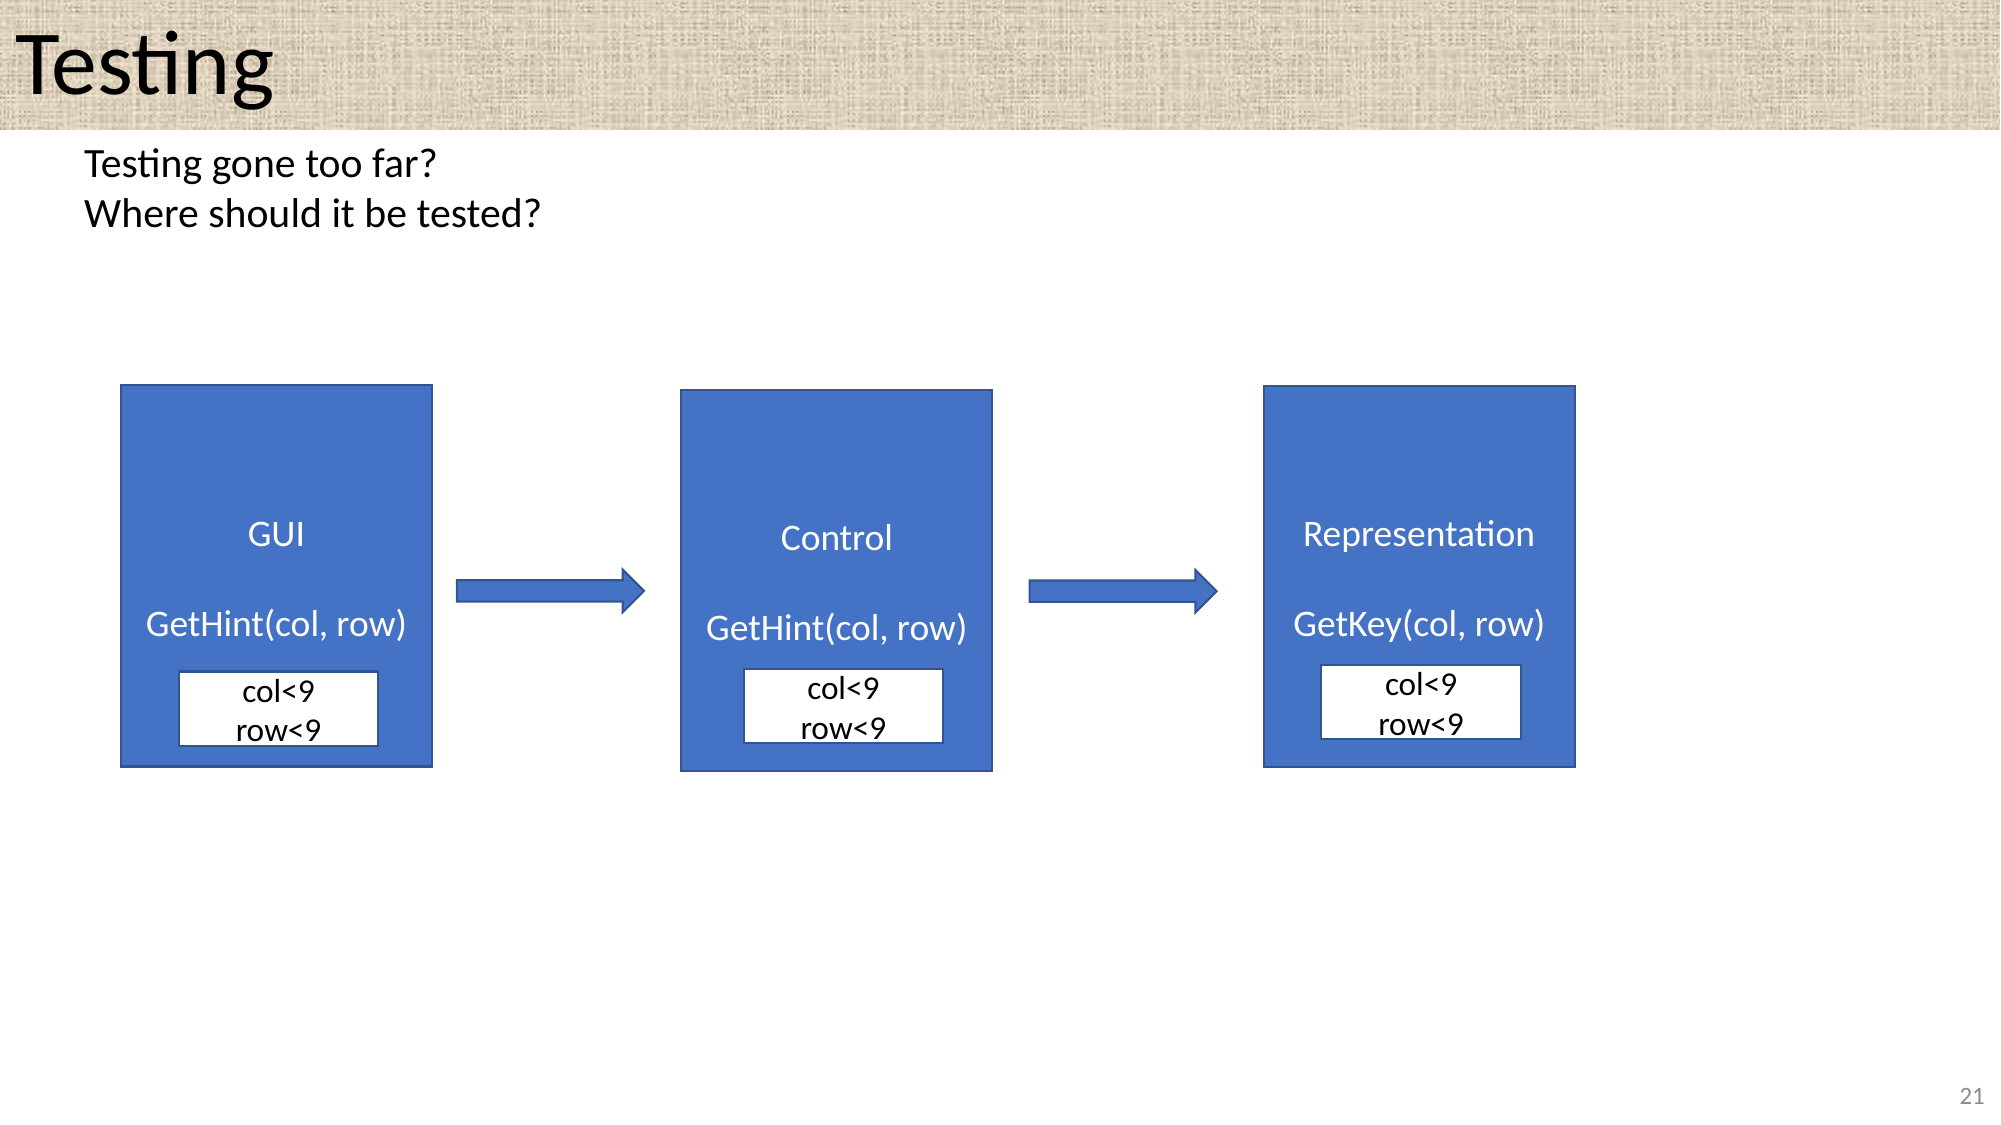

# Testing
Testing gone too far?
Where should it be tested?
GUI

GetHint(col, row)
Representation

GetKey(col, row)
Control

GetHint(col, row)

col<9
row<9
col<9
row<9
col<9
row<9
21